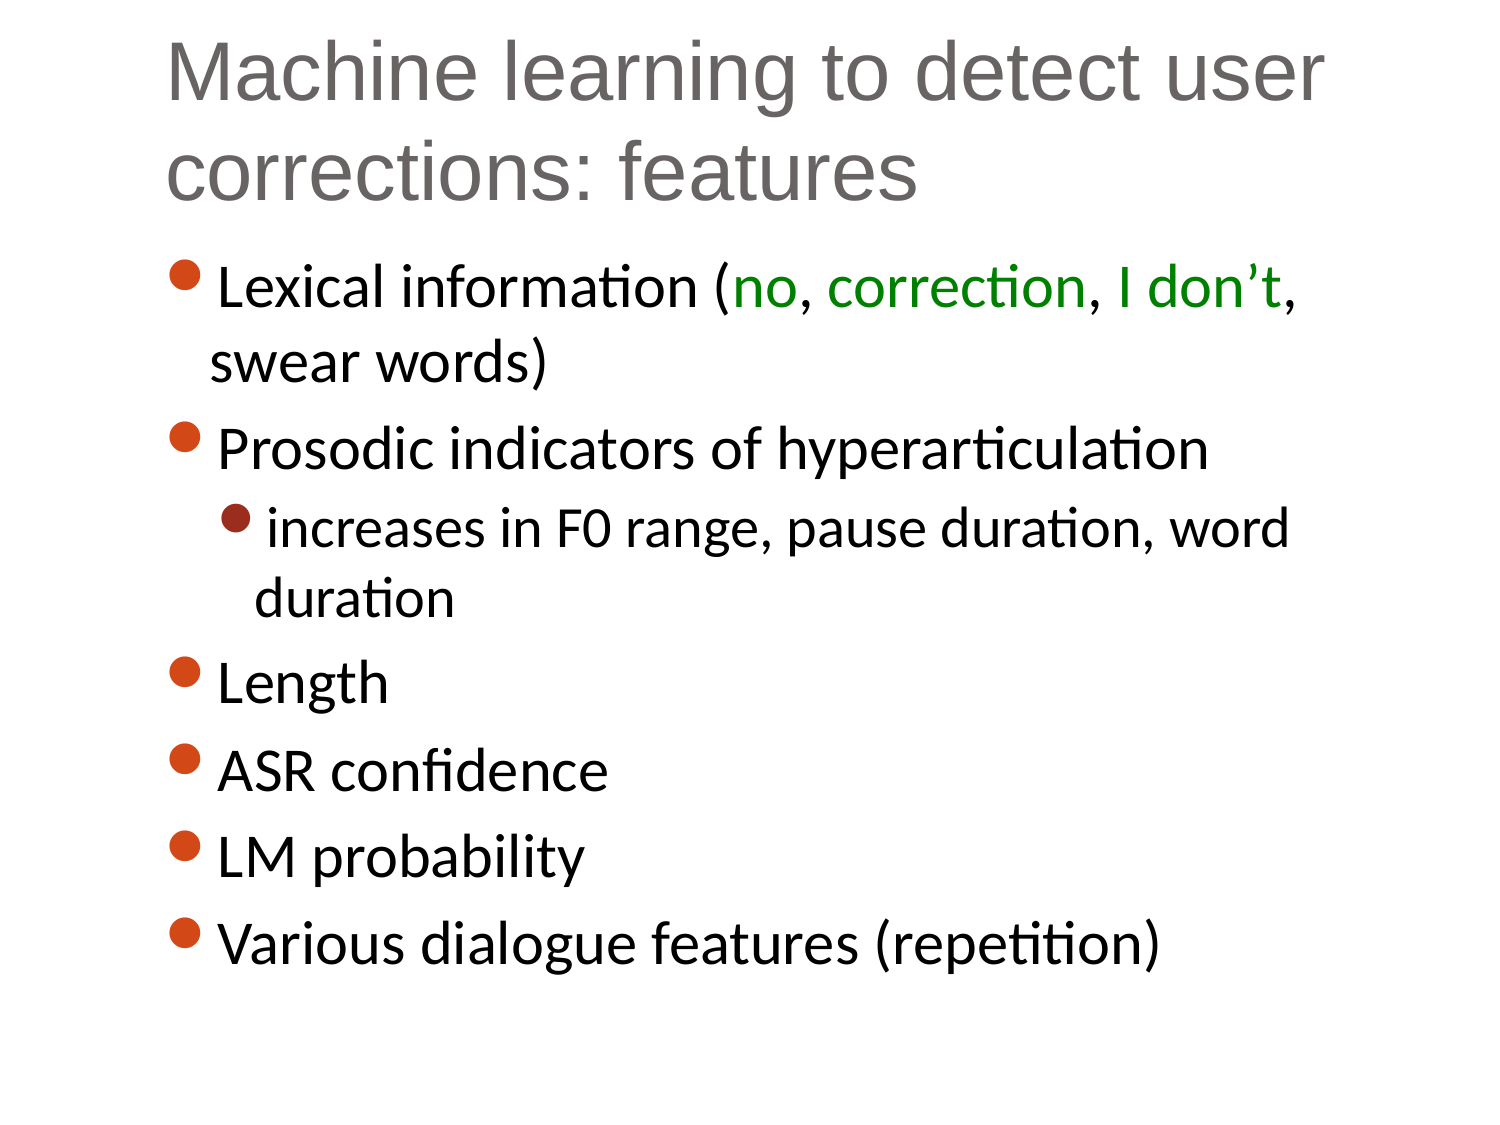

# Machine learning to detect user corrections: features
Lexical information (no, correction, I don’t, swear words)
Prosodic indicators of hyperarticulation
increases in F0 range, pause duration, word duration
Length
ASR confidence
LM probability
Various dialogue features (repetition)